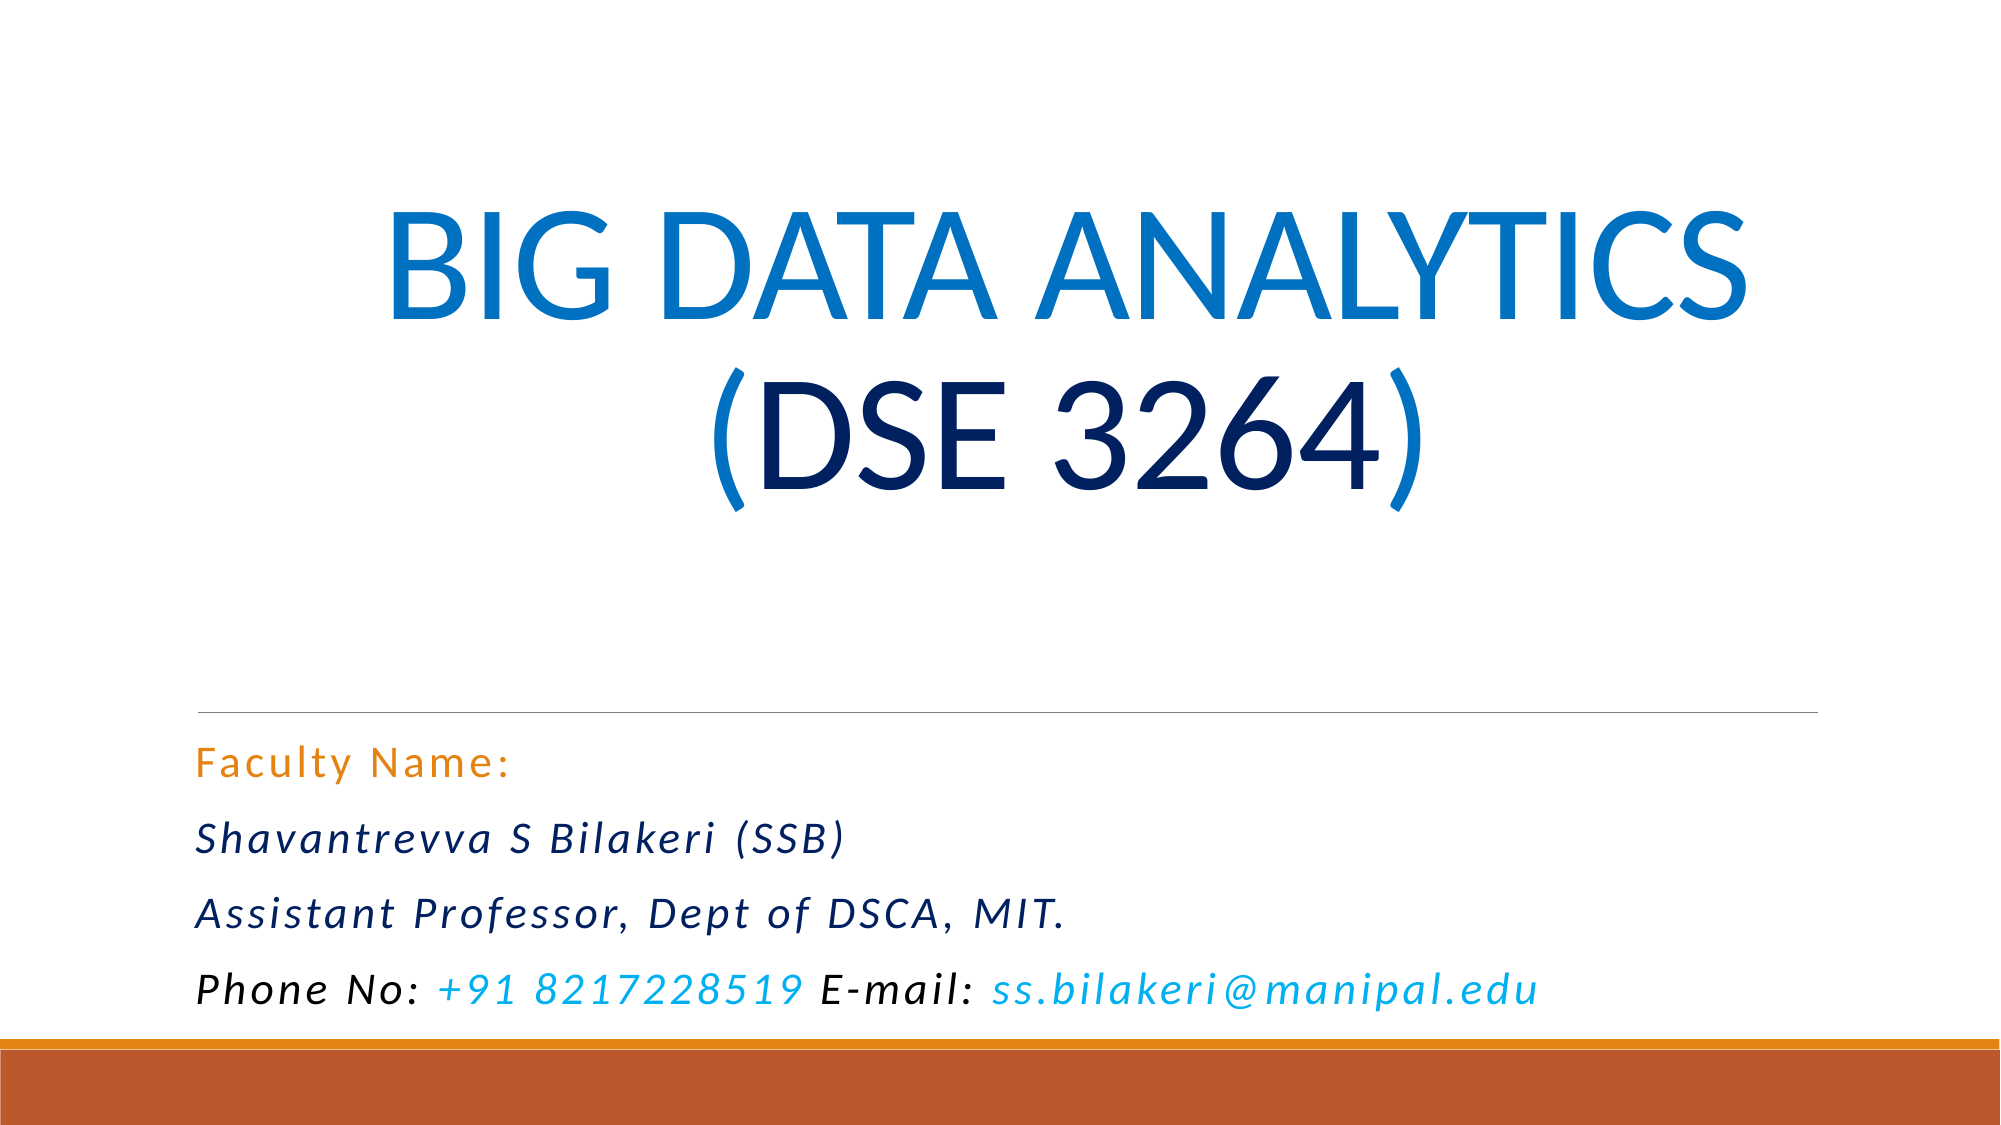

# BIG DATA ANALYTICS (DSE 3264)
Faculty Name:
Shavantrevva S Bilakeri (ssb)
Assistant Professor, Dept of DSCA, MIT.
Phone No: +91 8217228519 E-mail: ss.bilakeri@manipal.edu